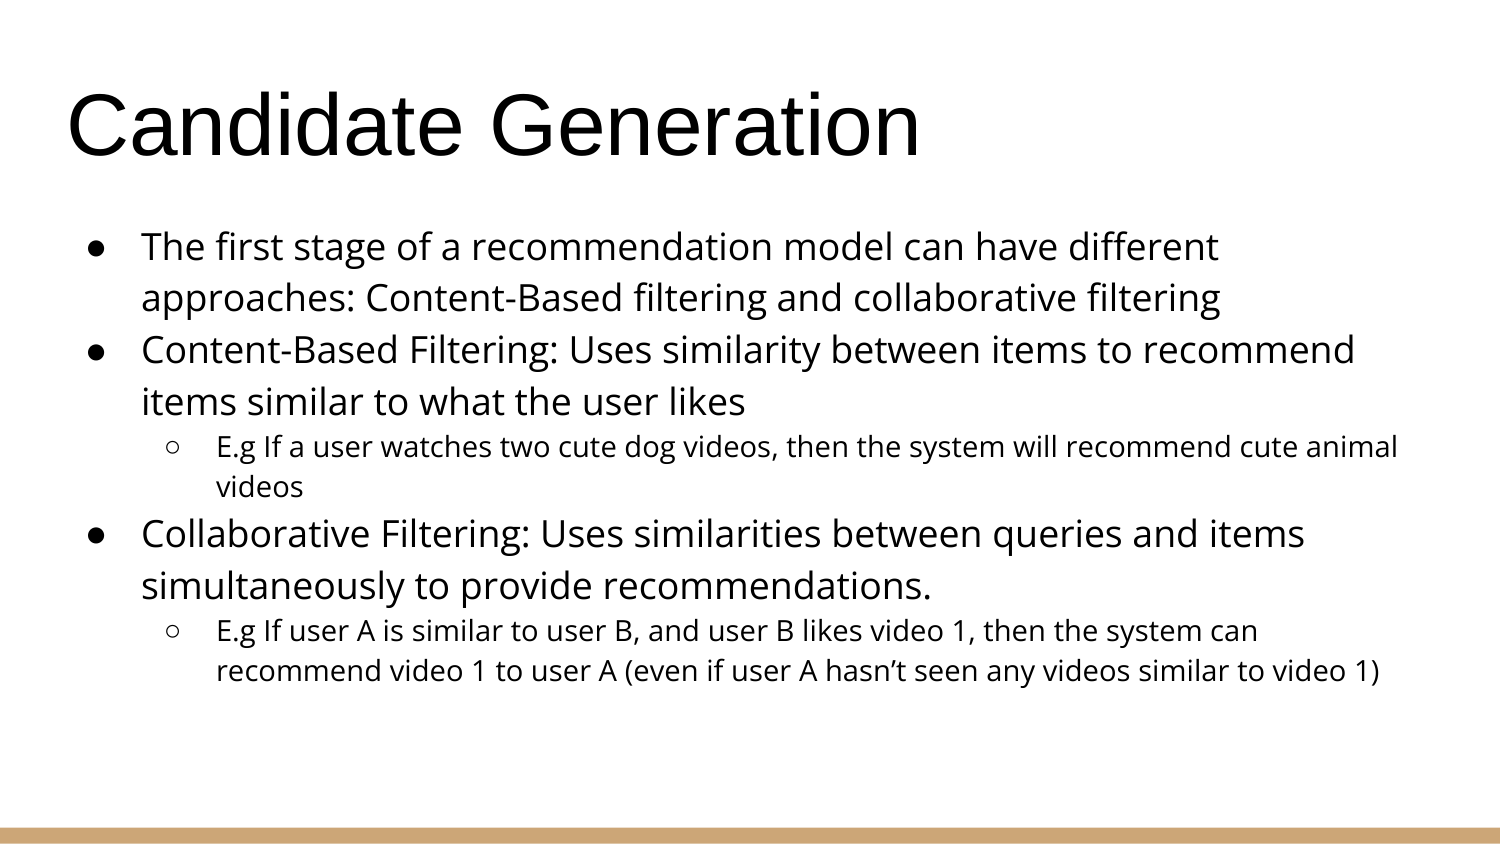

# Candidate Generation
The first stage of a recommendation model can have different approaches: Content-Based filtering and collaborative filtering
Content-Based Filtering: Uses similarity between items to recommend items similar to what the user likes
E.g If a user watches two cute dog videos, then the system will recommend cute animal videos
Collaborative Filtering: Uses similarities between queries and items simultaneously to provide recommendations.
E.g If user A is similar to user B, and user B likes video 1, then the system can recommend video 1 to user A (even if user A hasn’t seen any videos similar to video 1)